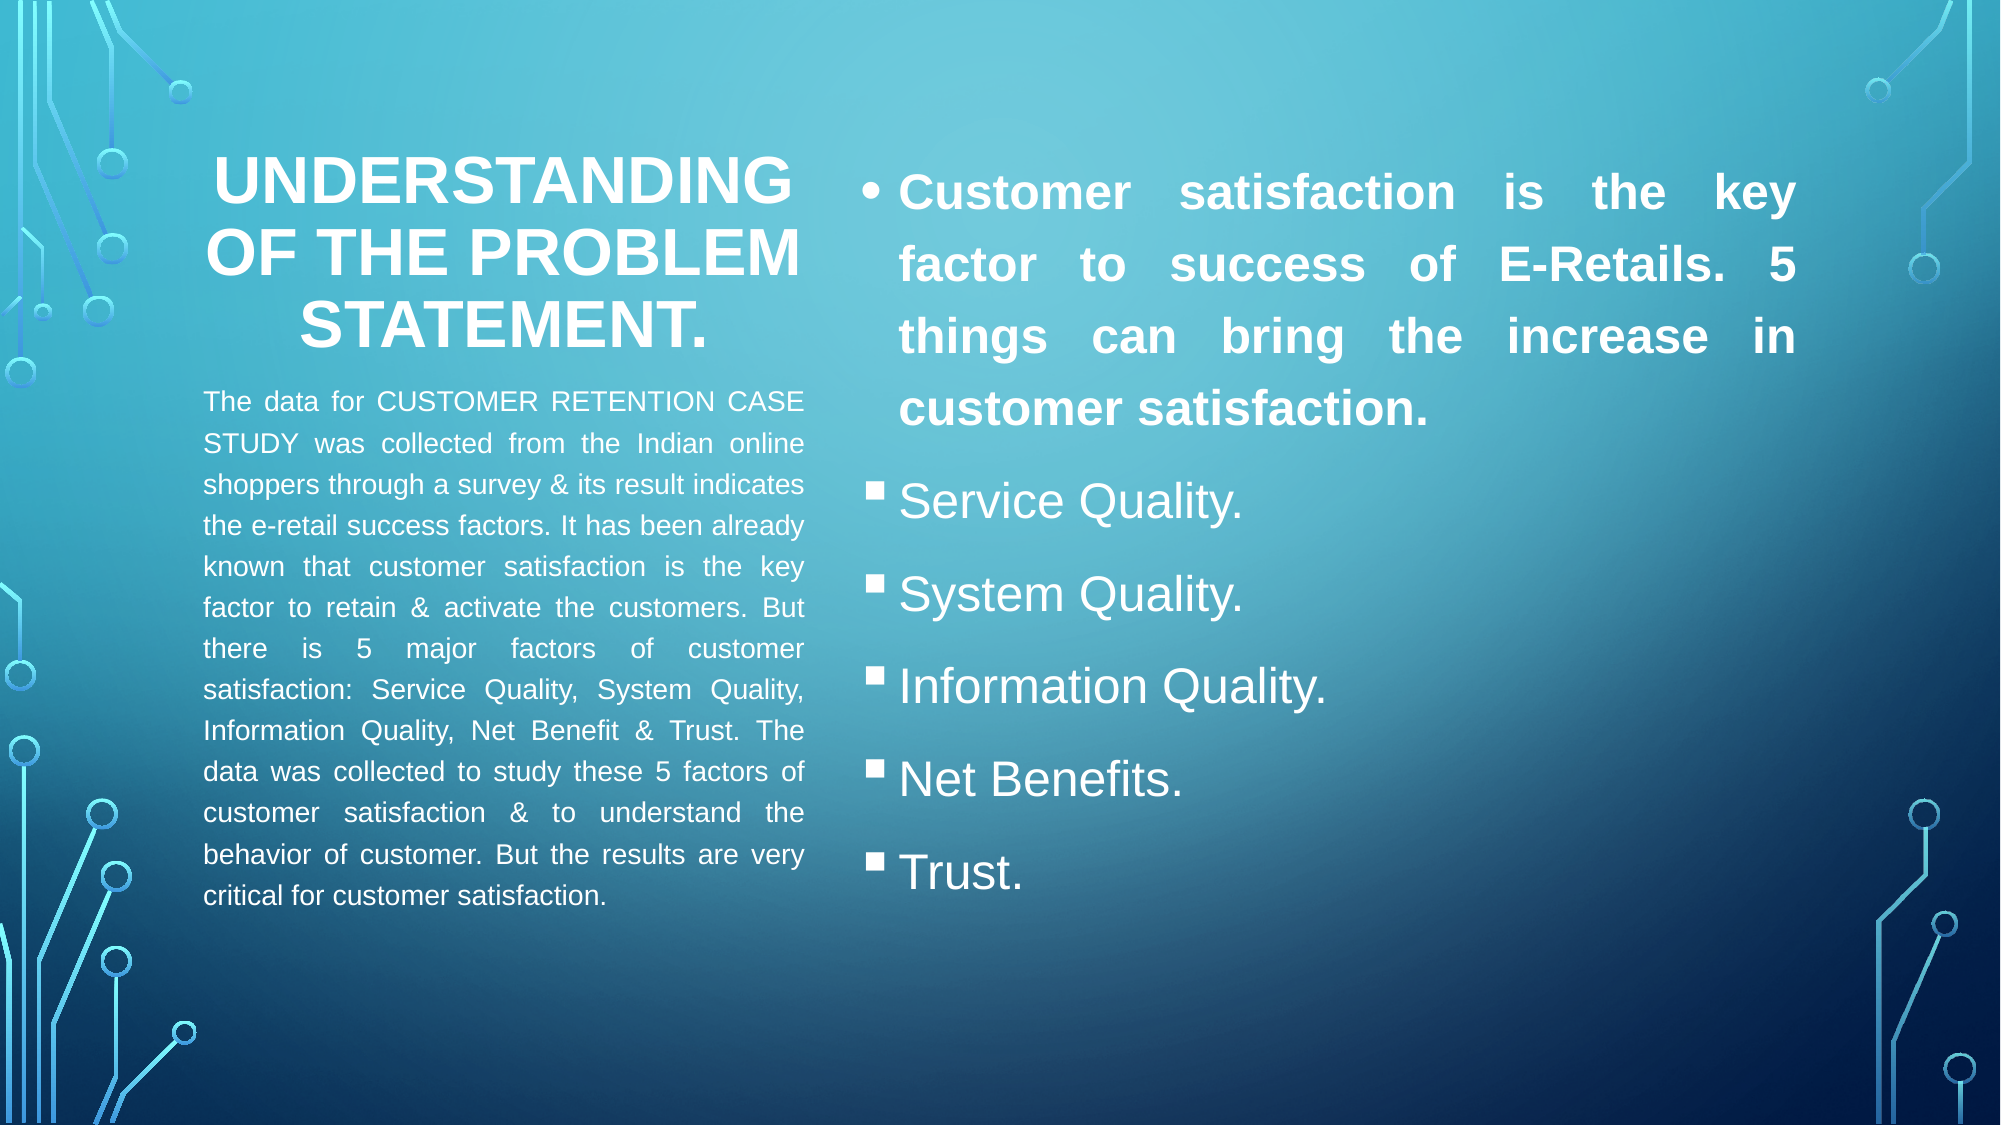

Customer satisfaction is the key factor to success of E-Retails. 5 things can bring the increase in customer satisfaction.
Service Quality.
System Quality.
Information Quality.
Net Benefits.
Trust.
# Understanding of the problem statement.
The data for CUSTOMER RETENTION CASE STUDY was collected from the Indian online shoppers through a survey & its result indicates the e-retail success factors. It has been already known that customer satisfaction is the key factor to retain & activate the customers. But there is 5 major factors of customer satisfaction: Service Quality, System Quality, Information Quality, Net Benefit & Trust. The data was collected to study these 5 factors of customer satisfaction & to understand the behavior of customer. But the results are very critical for customer satisfaction.